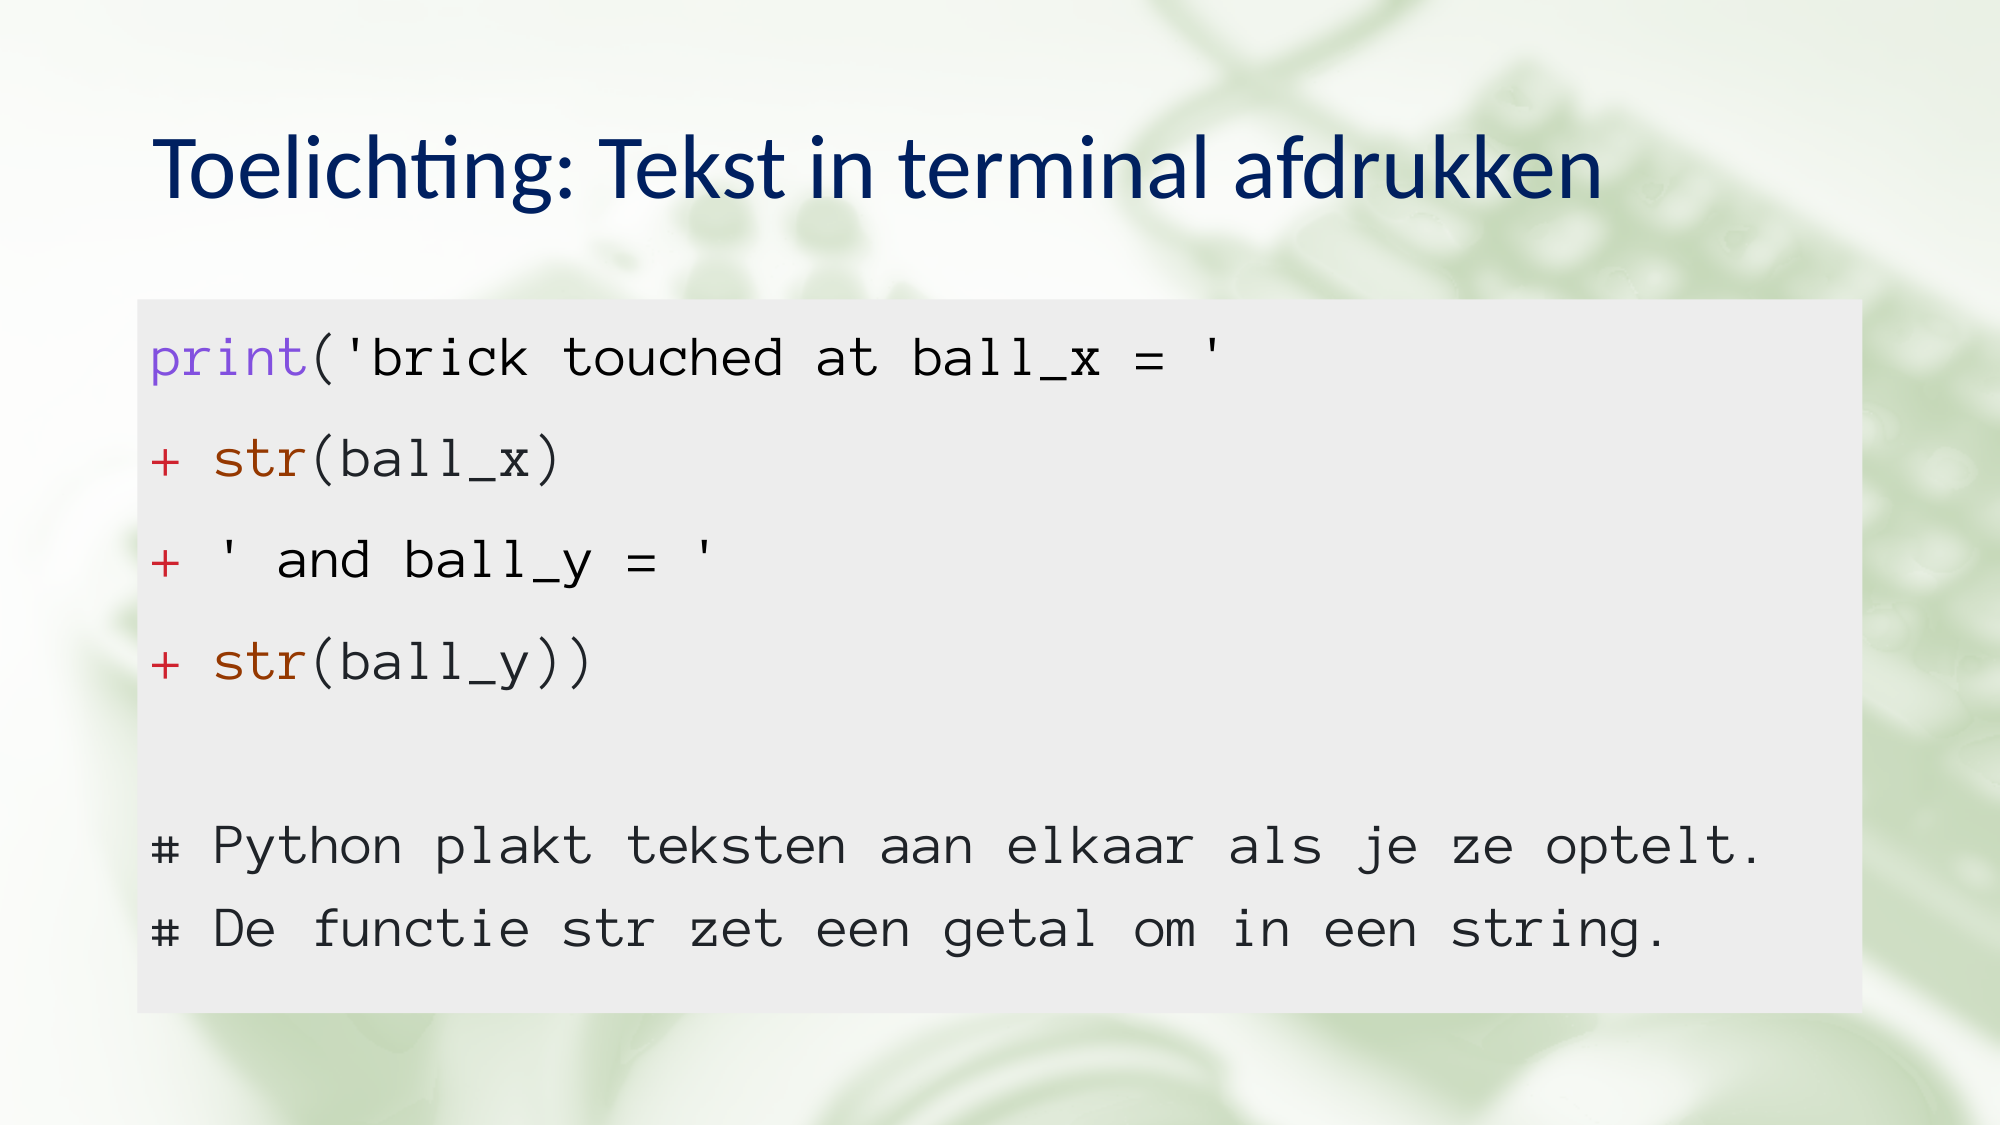

# Toelichting: Tekst in terminal afdrukken
print('brick touched at ball_x = '
+ str(ball_x)
+ ' and ball_y = '
+ str(ball_y))

# Python plakt teksten aan elkaar als je ze optelt.
# De functie str zet een getal om in een string.